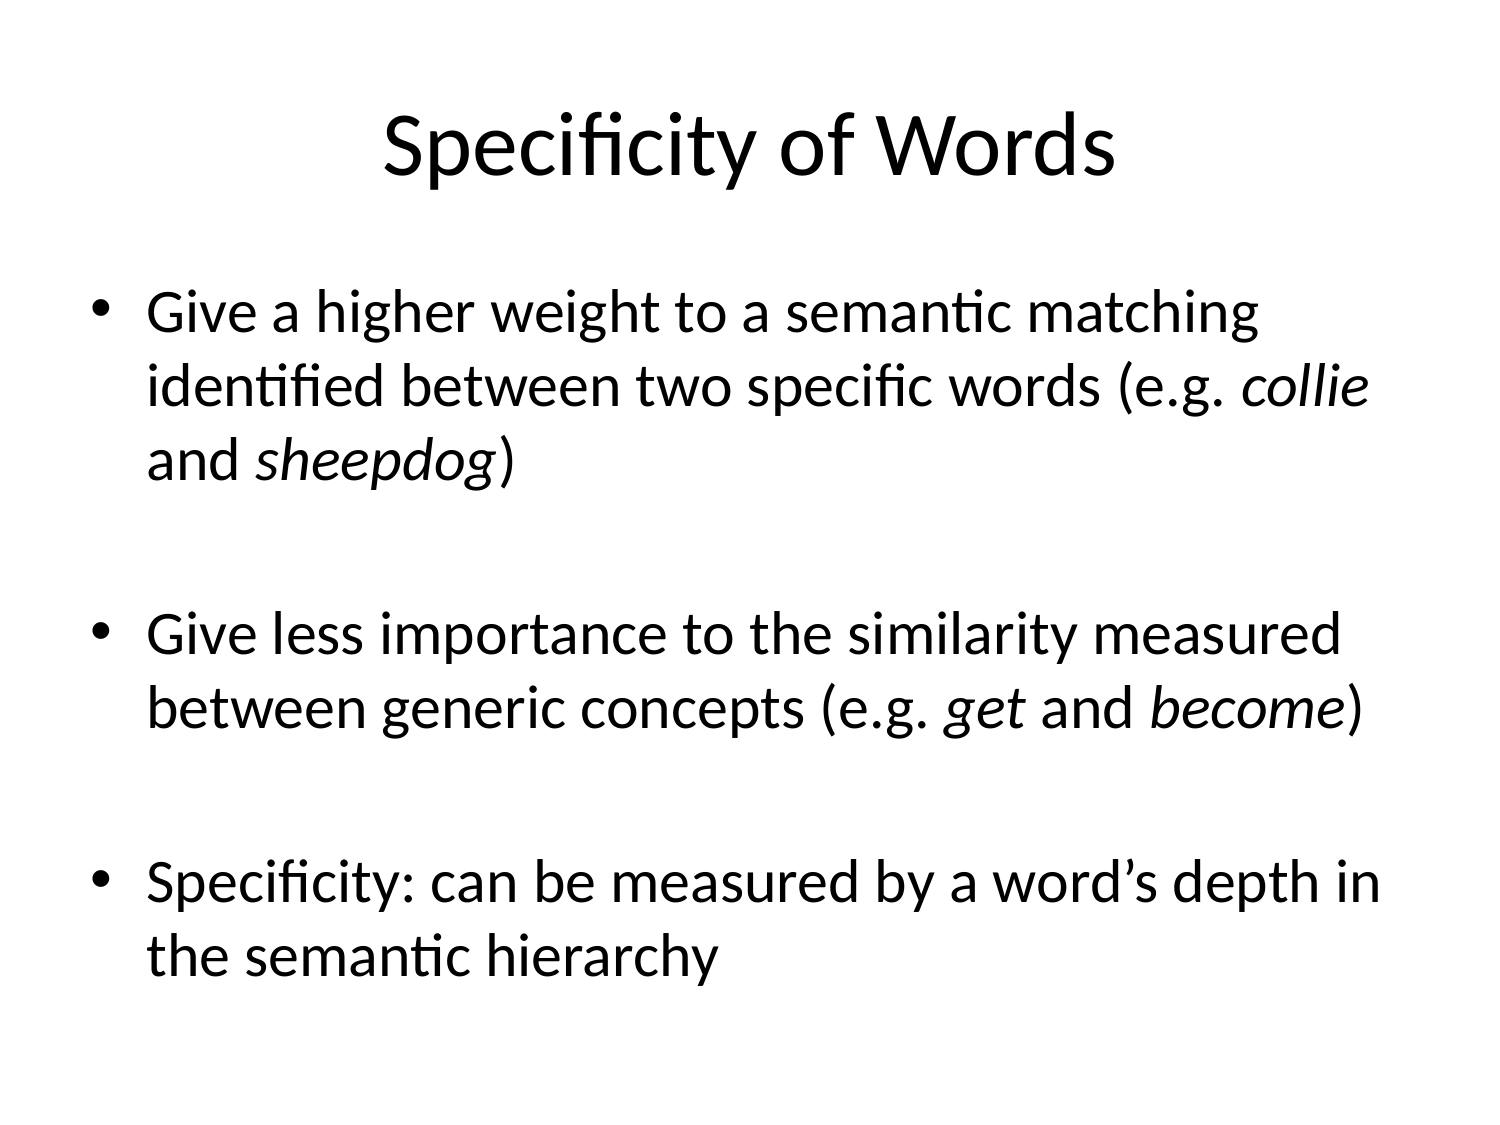

# Specificity of Words
Give a higher weight to a semantic matching identified between two specific words (e.g. collie and sheepdog)

Give less importance to the similarity measured between generic concepts (e.g. get and become)

Specificity: can be measured by a word’s depth in the semantic hierarchy